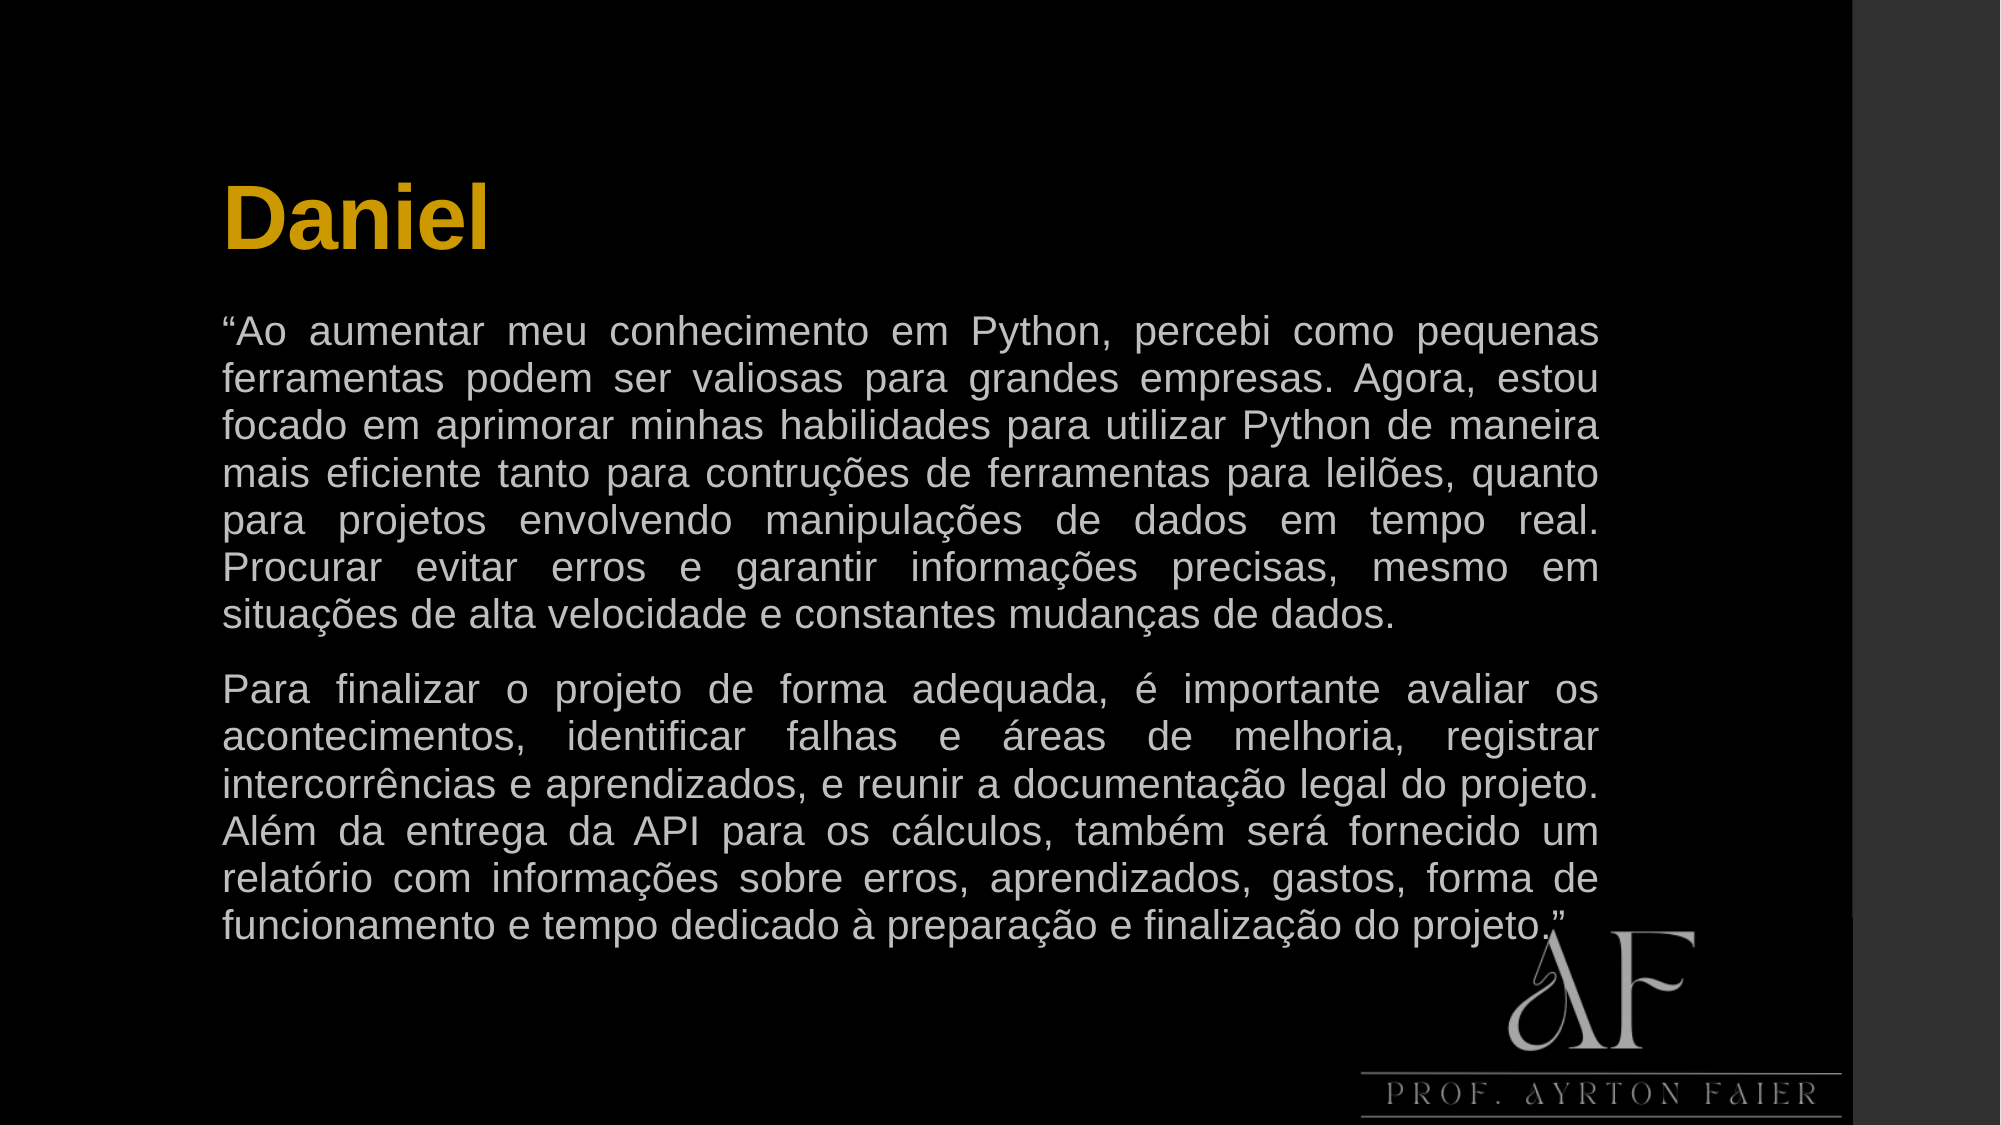

# Daniel
“Ao aumentar meu conhecimento em Python, percebi como pequenas ferramentas podem ser valiosas para grandes empresas. Agora, estou focado em aprimorar minhas habilidades para utilizar Python de maneira mais eficiente tanto para contruções de ferramentas para leilões, quanto para projetos envolvendo manipulações de dados em tempo real. Procurar evitar erros e garantir informações precisas, mesmo em situações de alta velocidade e constantes mudanças de dados.
Para finalizar o projeto de forma adequada, é importante avaliar os acontecimentos, identificar falhas e áreas de melhoria, registrar intercorrências e aprendizados, e reunir a documentação legal do projeto. Além da entrega da API para os cálculos, também será fornecido um relatório com informações sobre erros, aprendizados, gastos, forma de funcionamento e tempo dedicado à preparação e finalização do projeto.”